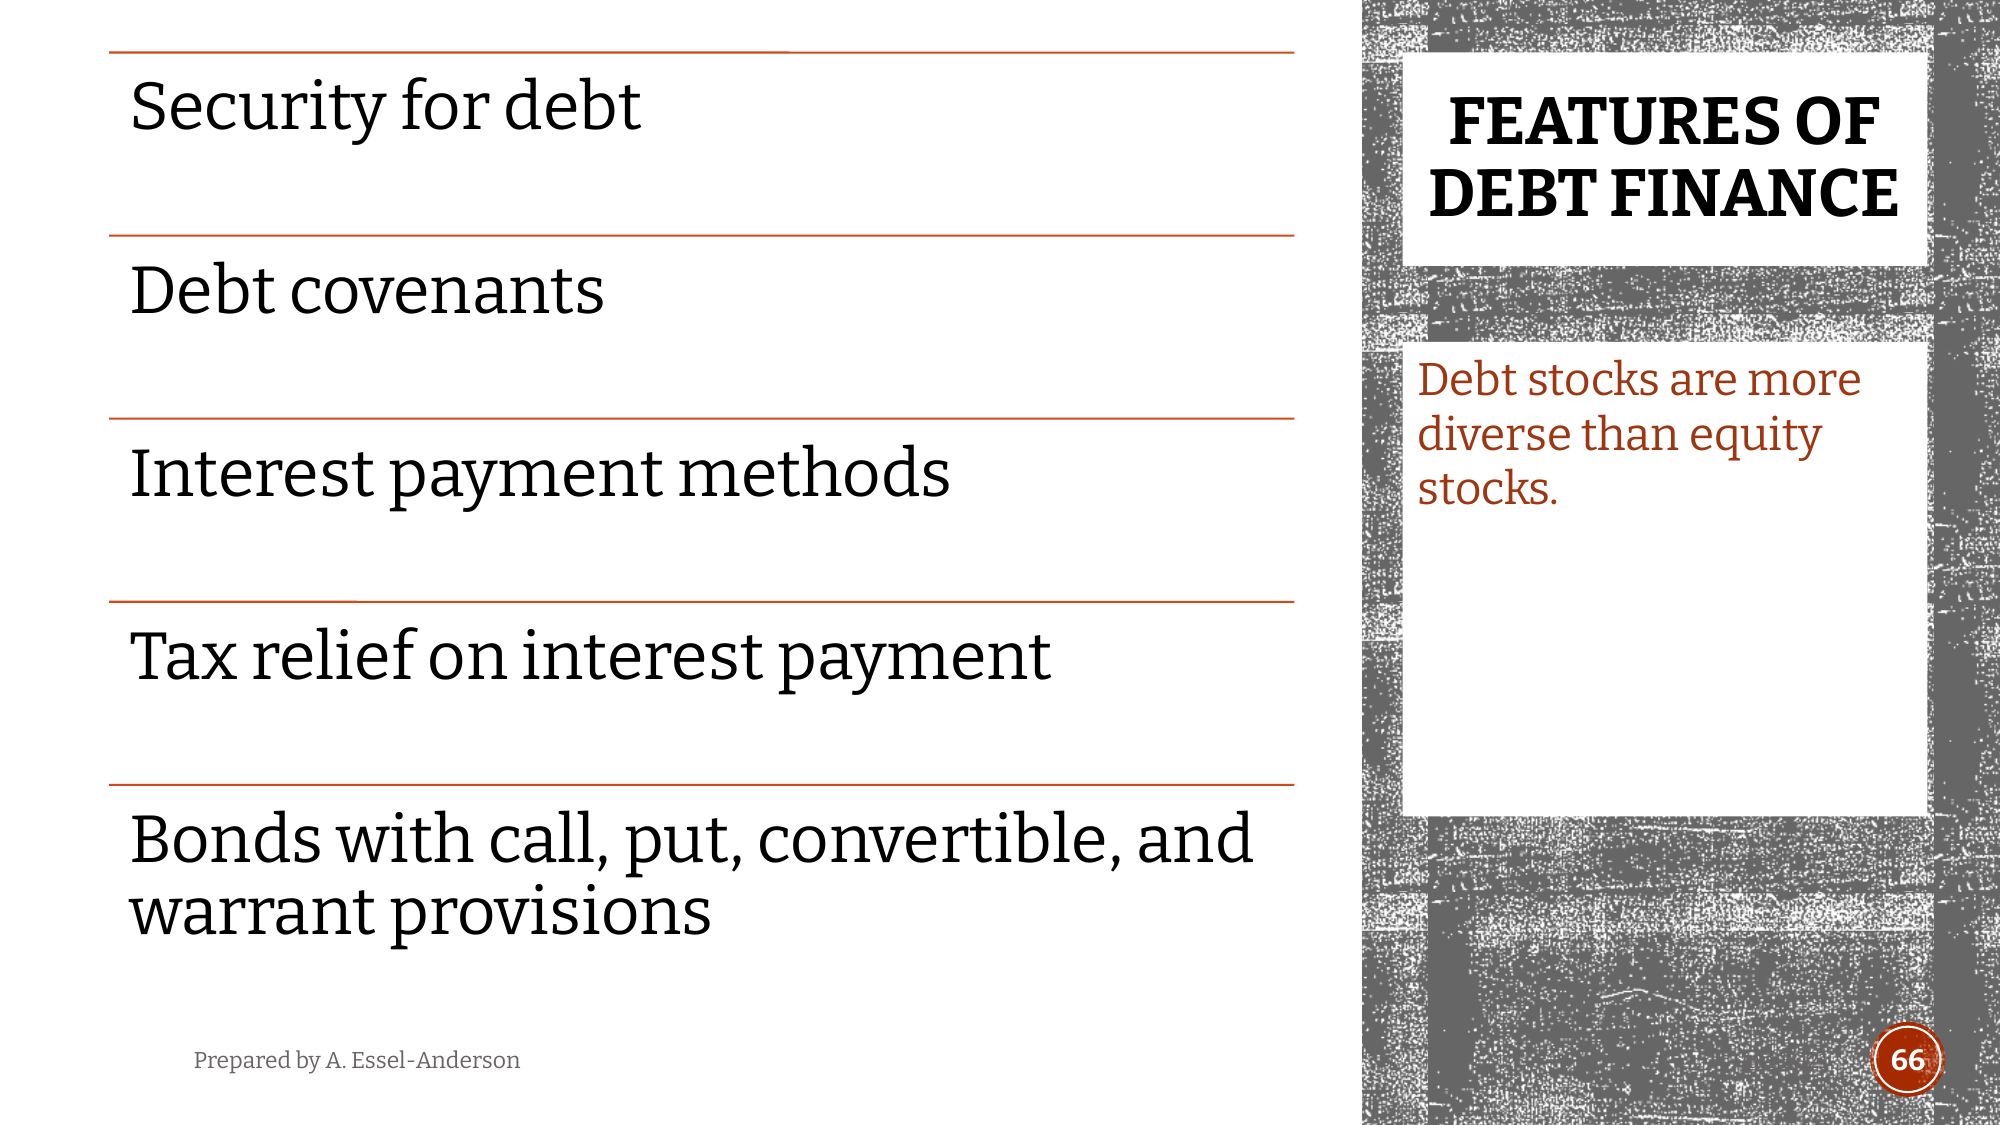

Security for debt
Debt covenants
Interest payment methods
Tax relief on interest payment
Bonds with call, put, convertible, and warrant provisions
# Features of Debt finance
Debt stocks are more diverse than equity stocks.
Prepared by A. Essel-Anderson
Jan 2021
66